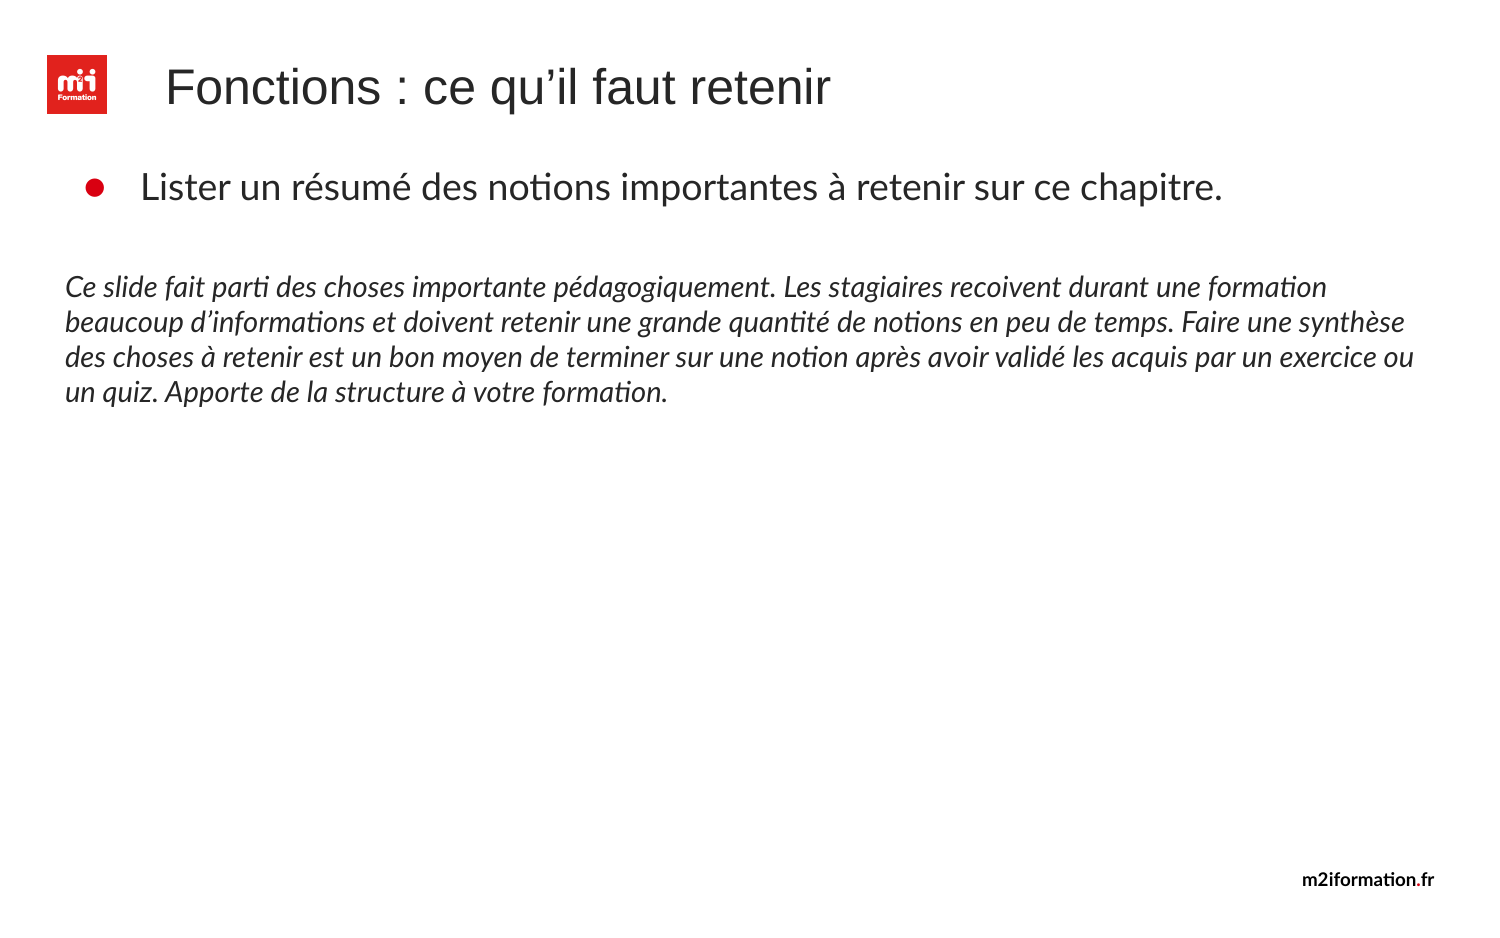

# Fonctions : ce qu’il faut retenir
Lister un résumé des notions importantes à retenir sur ce chapitre.

Ce slide fait parti des choses importante pédagogiquement. Les stagiaires recoivent durant une formation beaucoup d’informations et doivent retenir une grande quantité de notions en peu de temps. Faire une synthèse des choses à retenir est un bon moyen de terminer sur une notion après avoir validé les acquis par un exercice ou un quiz. Apporte de la structure à votre formation.